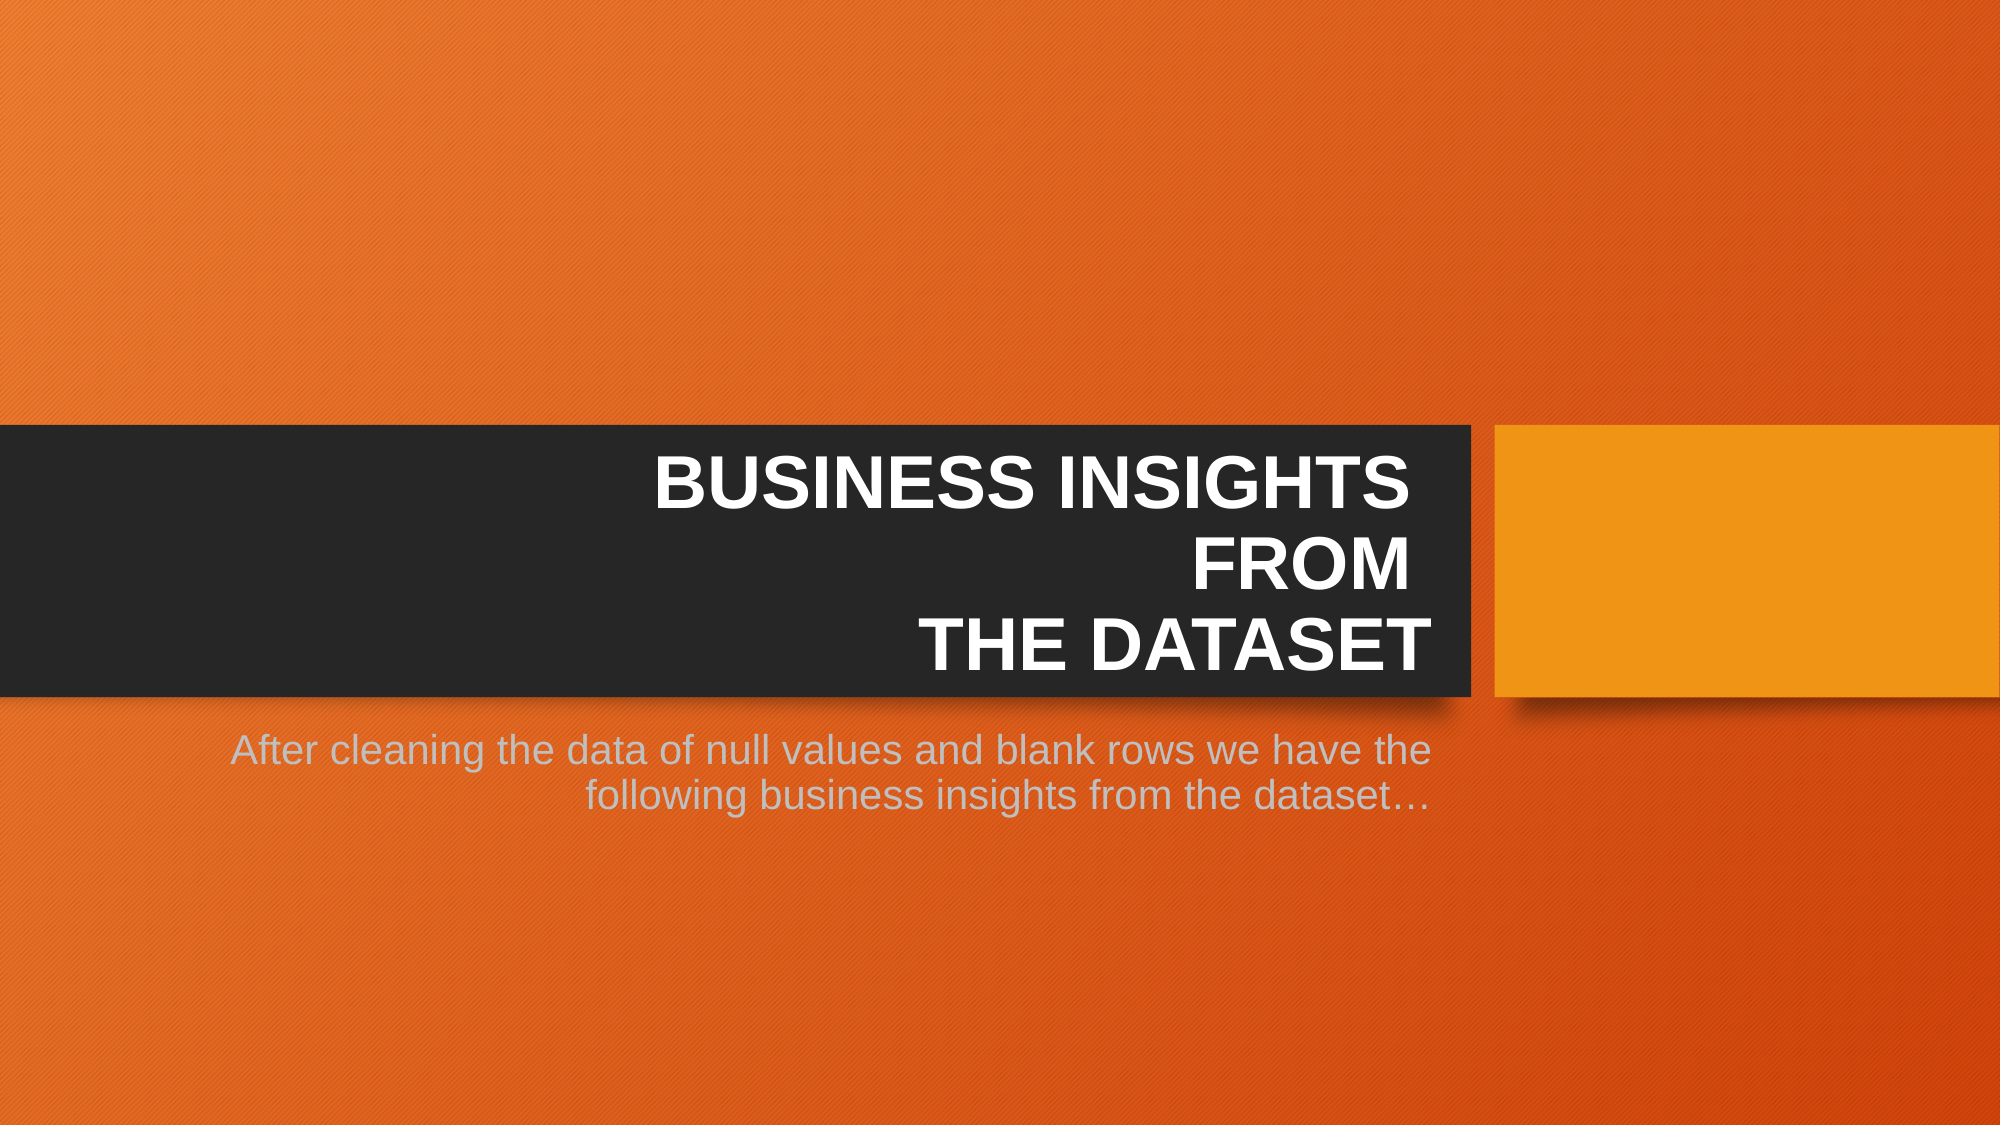

# BUSINESS INSIGHTS FROM THE DATASET
After cleaning the data of null values and blank rows we have the following business insights from the dataset…